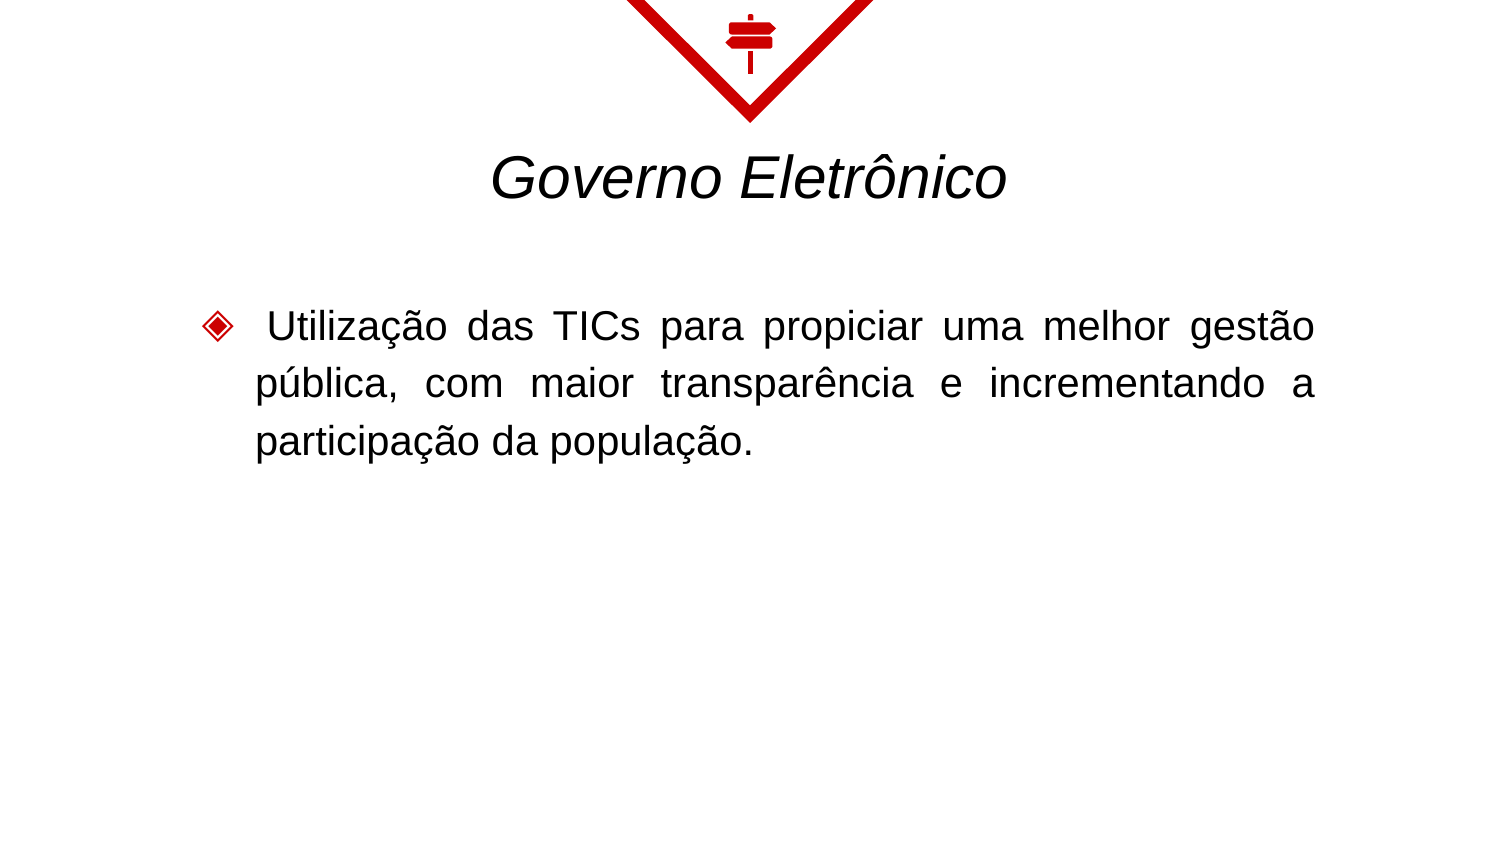

# Governo Eletrônico
 Utilização das TICs para propiciar uma melhor gestão pública, com maior transparência e incrementando a participação da população.